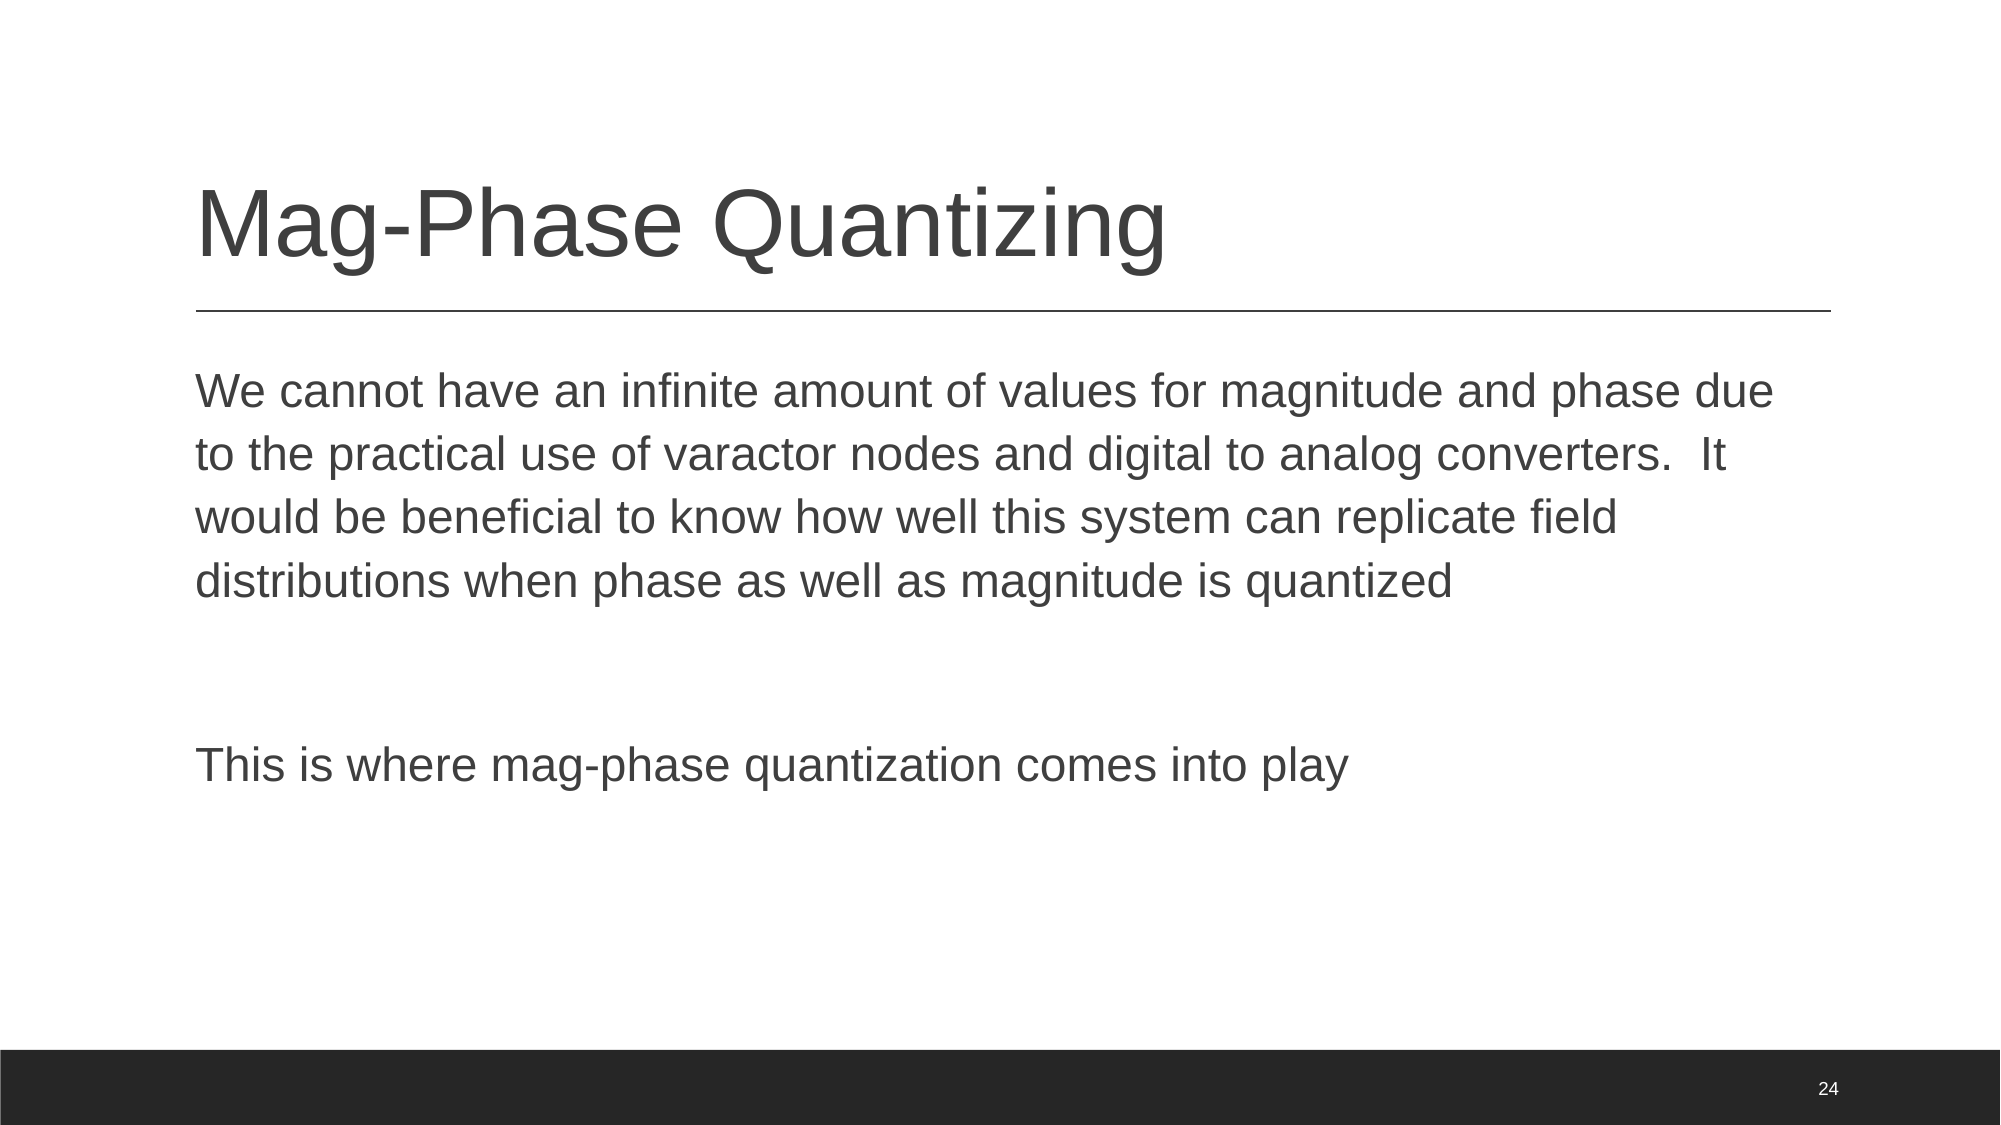

# Mag-Phase Quantizing
We cannot have an infinite amount of values for magnitude and phase due to the practical use of varactor nodes and digital to analog converters.  It would be beneficial to know how well this system can replicate field distributions when phase as well as magnitude is quantized

This is where mag-phase quantization comes into play
24